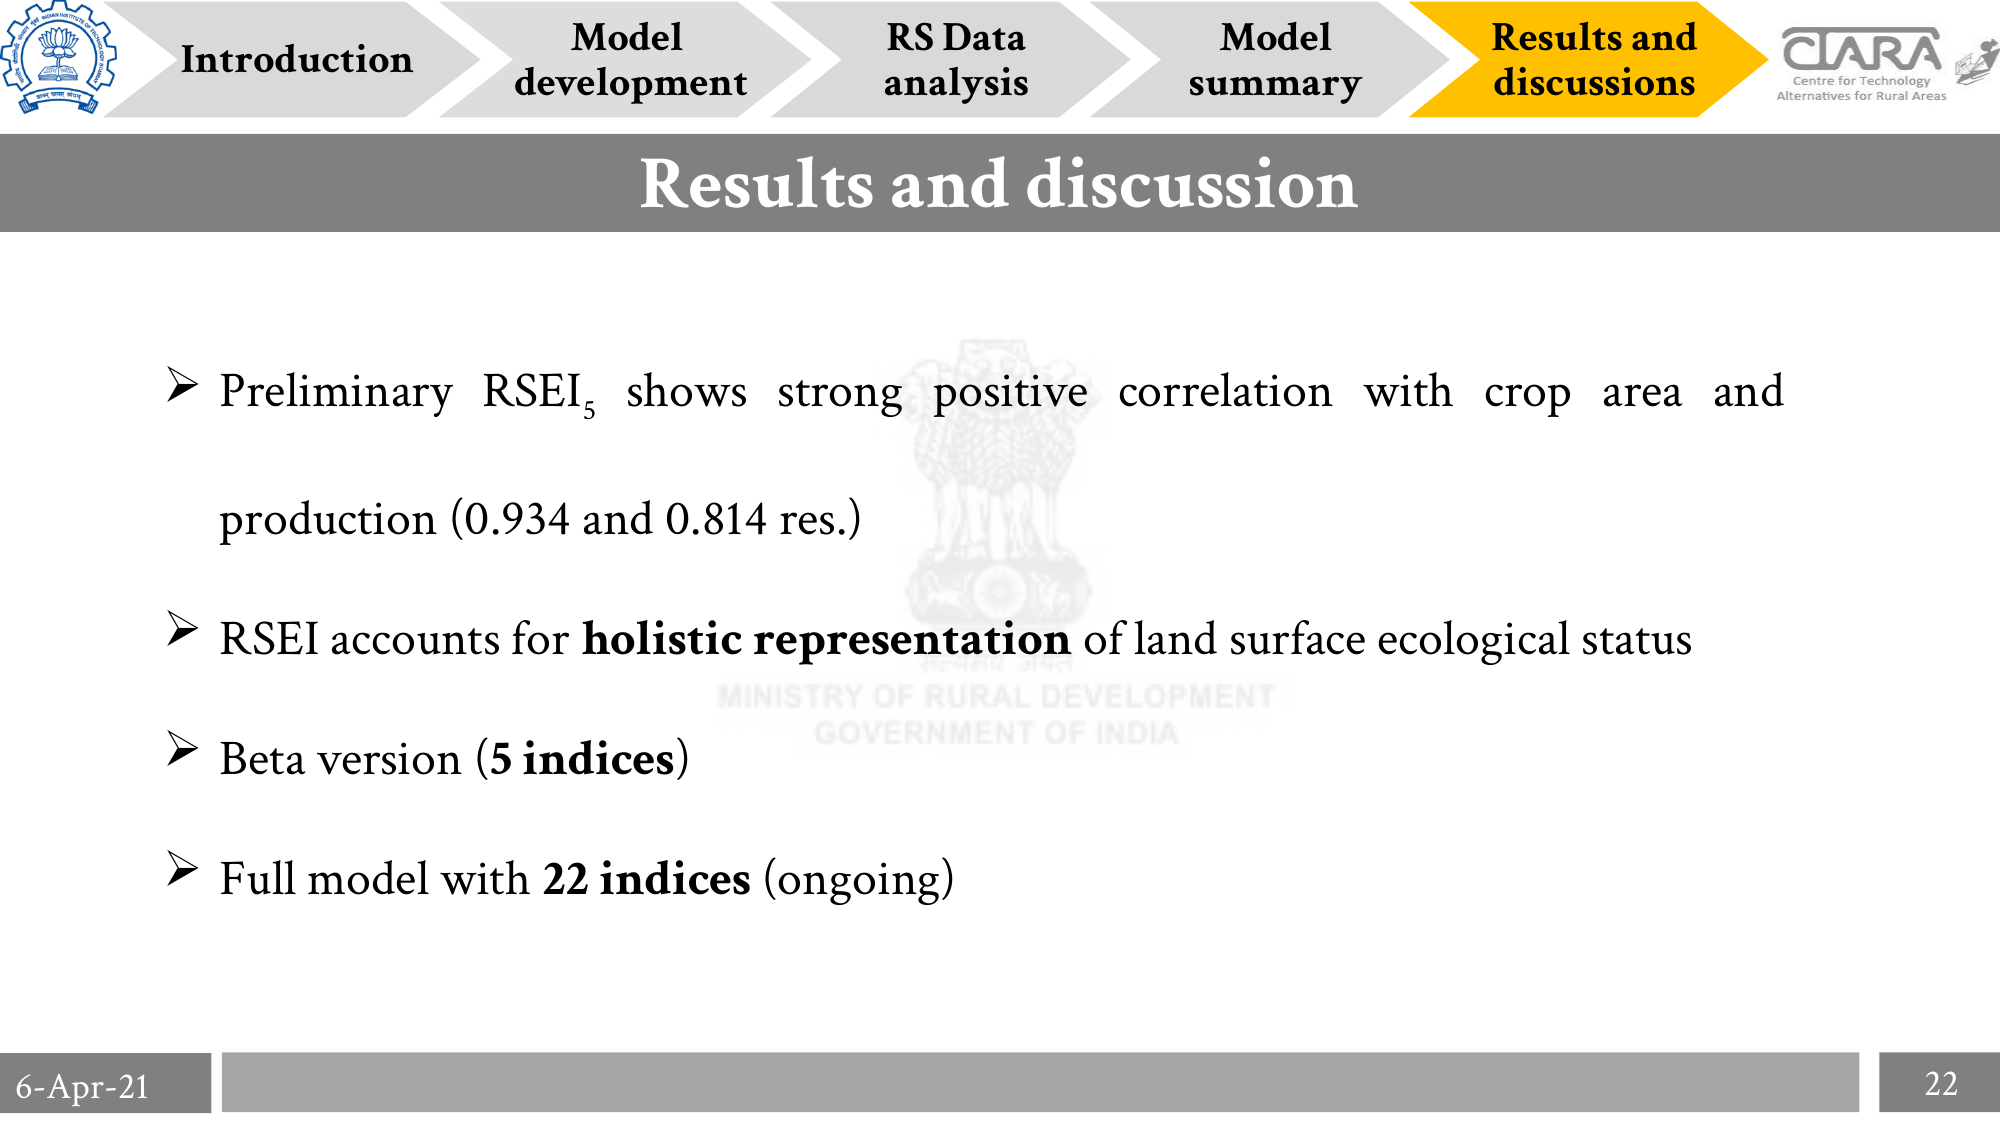

Introduction
Model
development
RS Data analysis
Model summary
Results and discussions
# Results and discussion
Preliminary RSEI5 shows strong positive correlation with crop area and production (0.934 and 0.814 res.)
RSEI accounts for holistic representation of land surface ecological status
Beta version (5 indices)
Full model with 22 indices (ongoing)
22

6-Apr-21